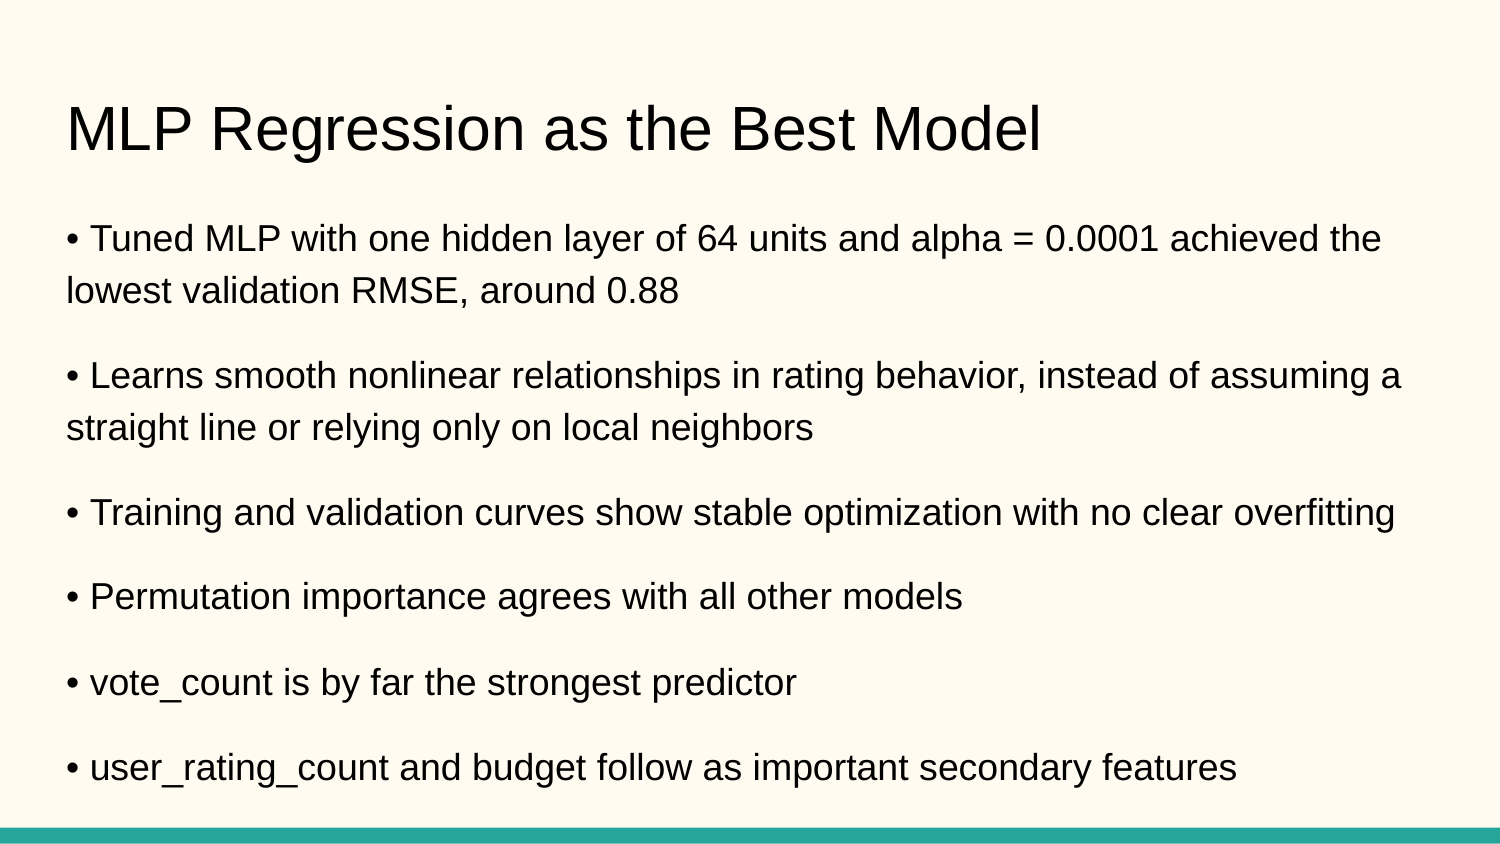

# MLP Regression as the Best Model

• Tuned MLP with one hidden layer of 64 units and alpha = 0.0001 achieved the lowest validation RMSE, around 0.88
• Learns smooth nonlinear relationships in rating behavior, instead of assuming a straight line or relying only on local neighbors
• Training and validation curves show stable optimization with no clear overfitting
• Permutation importance agrees with all other models
• vote_count is by far the strongest predictor
• user_rating_count and budget follow as important secondary features